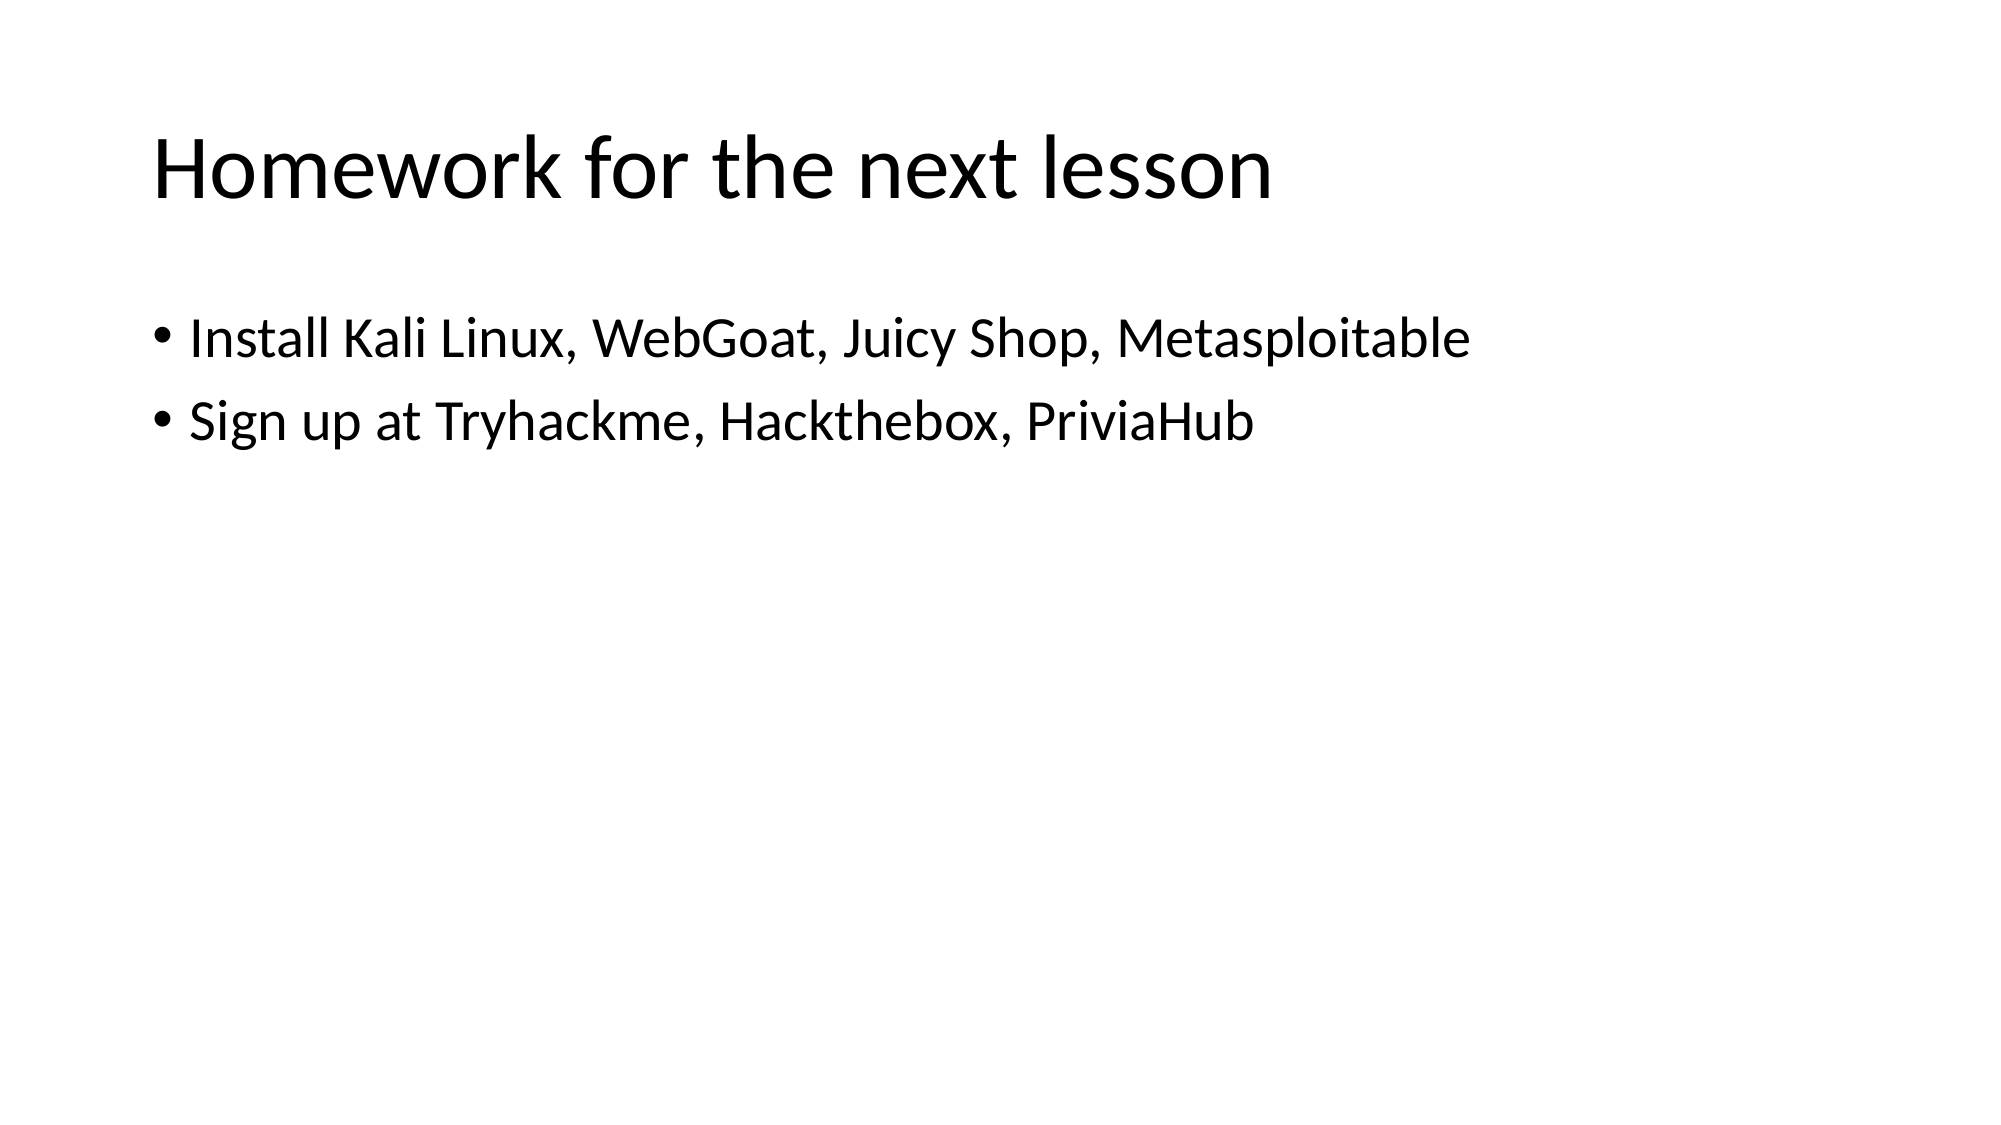

# Homework for the next lesson
Install Kali Linux, WebGoat, Juicy Shop, Metasploitable
Sign up at Tryhackme, Hackthebox, PriviaHub